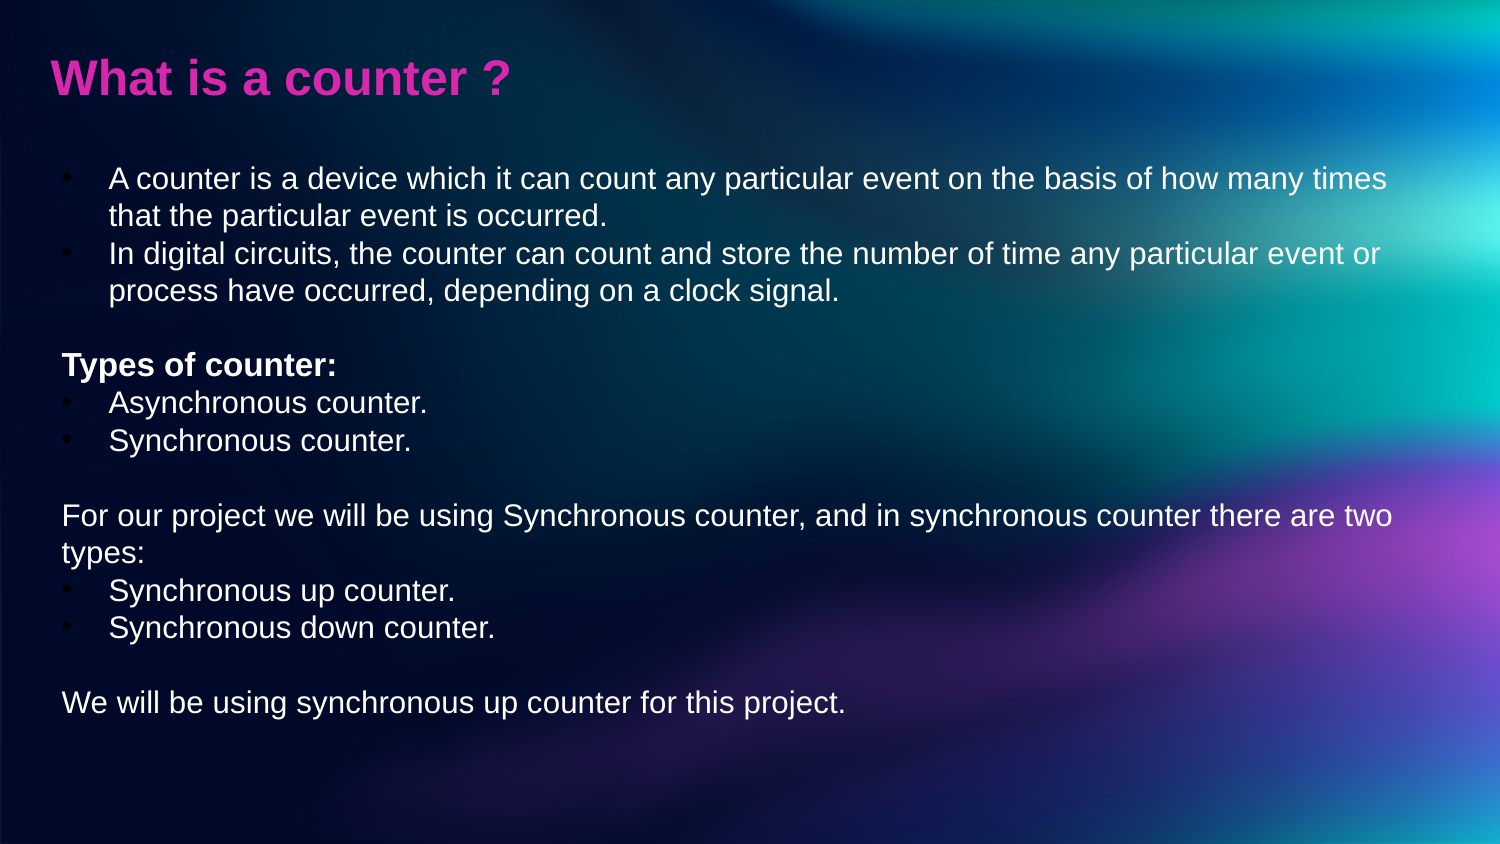

What is a counter ?
A counter is a device which it can count any particular event on the basis of how many times that the particular event is occurred.
In digital circuits, the counter can count and store the number of time any particular event or process have occurred, depending on a clock signal.

Types of counter:
Asynchronous counter.
Synchronous counter.

For our project we will be using Synchronous counter, and in synchronous counter there are two types:
Synchronous up counter.
Synchronous down counter.

We will be using synchronous up counter for this project.